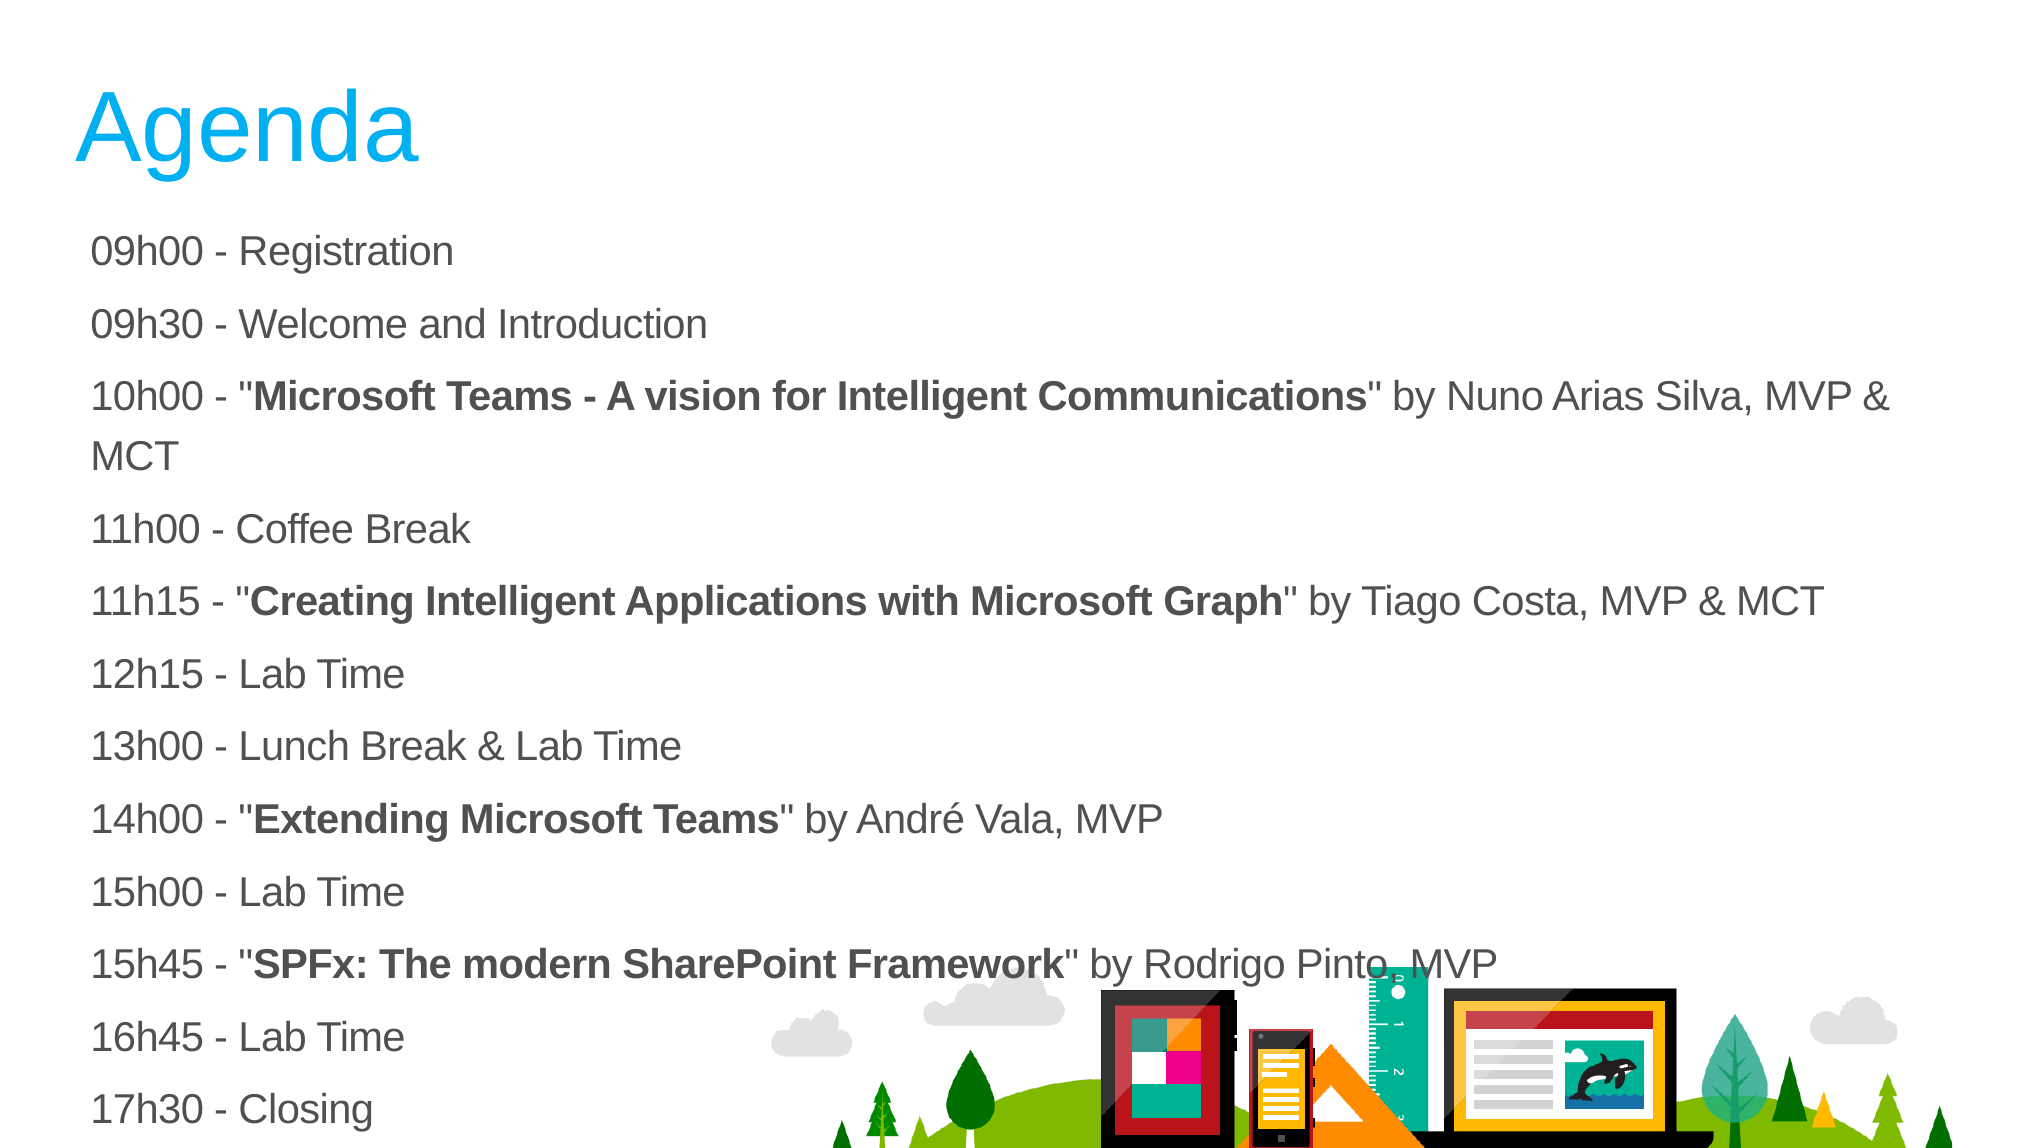

# Agenda
09h00 - Registration
09h30 - Welcome and Introduction
10h00 - "Microsoft Teams - A vision for Intelligent Communications" by Nuno Arias Silva, MVP & MCT
11h00 - Coffee Break
11h15 - "Creating Intelligent Applications with Microsoft Graph" by Tiago Costa, MVP & MCT
12h15 - Lab Time
13h00 - Lunch Break & Lab Time
14h00 - "Extending Microsoft Teams" by André Vala, MVP
15h00 - Lab Time
15h45 - "SPFx: The modern SharePoint Framework" by Rodrigo Pinto, MVP
16h45 - Lab Time
17h30 - Closing